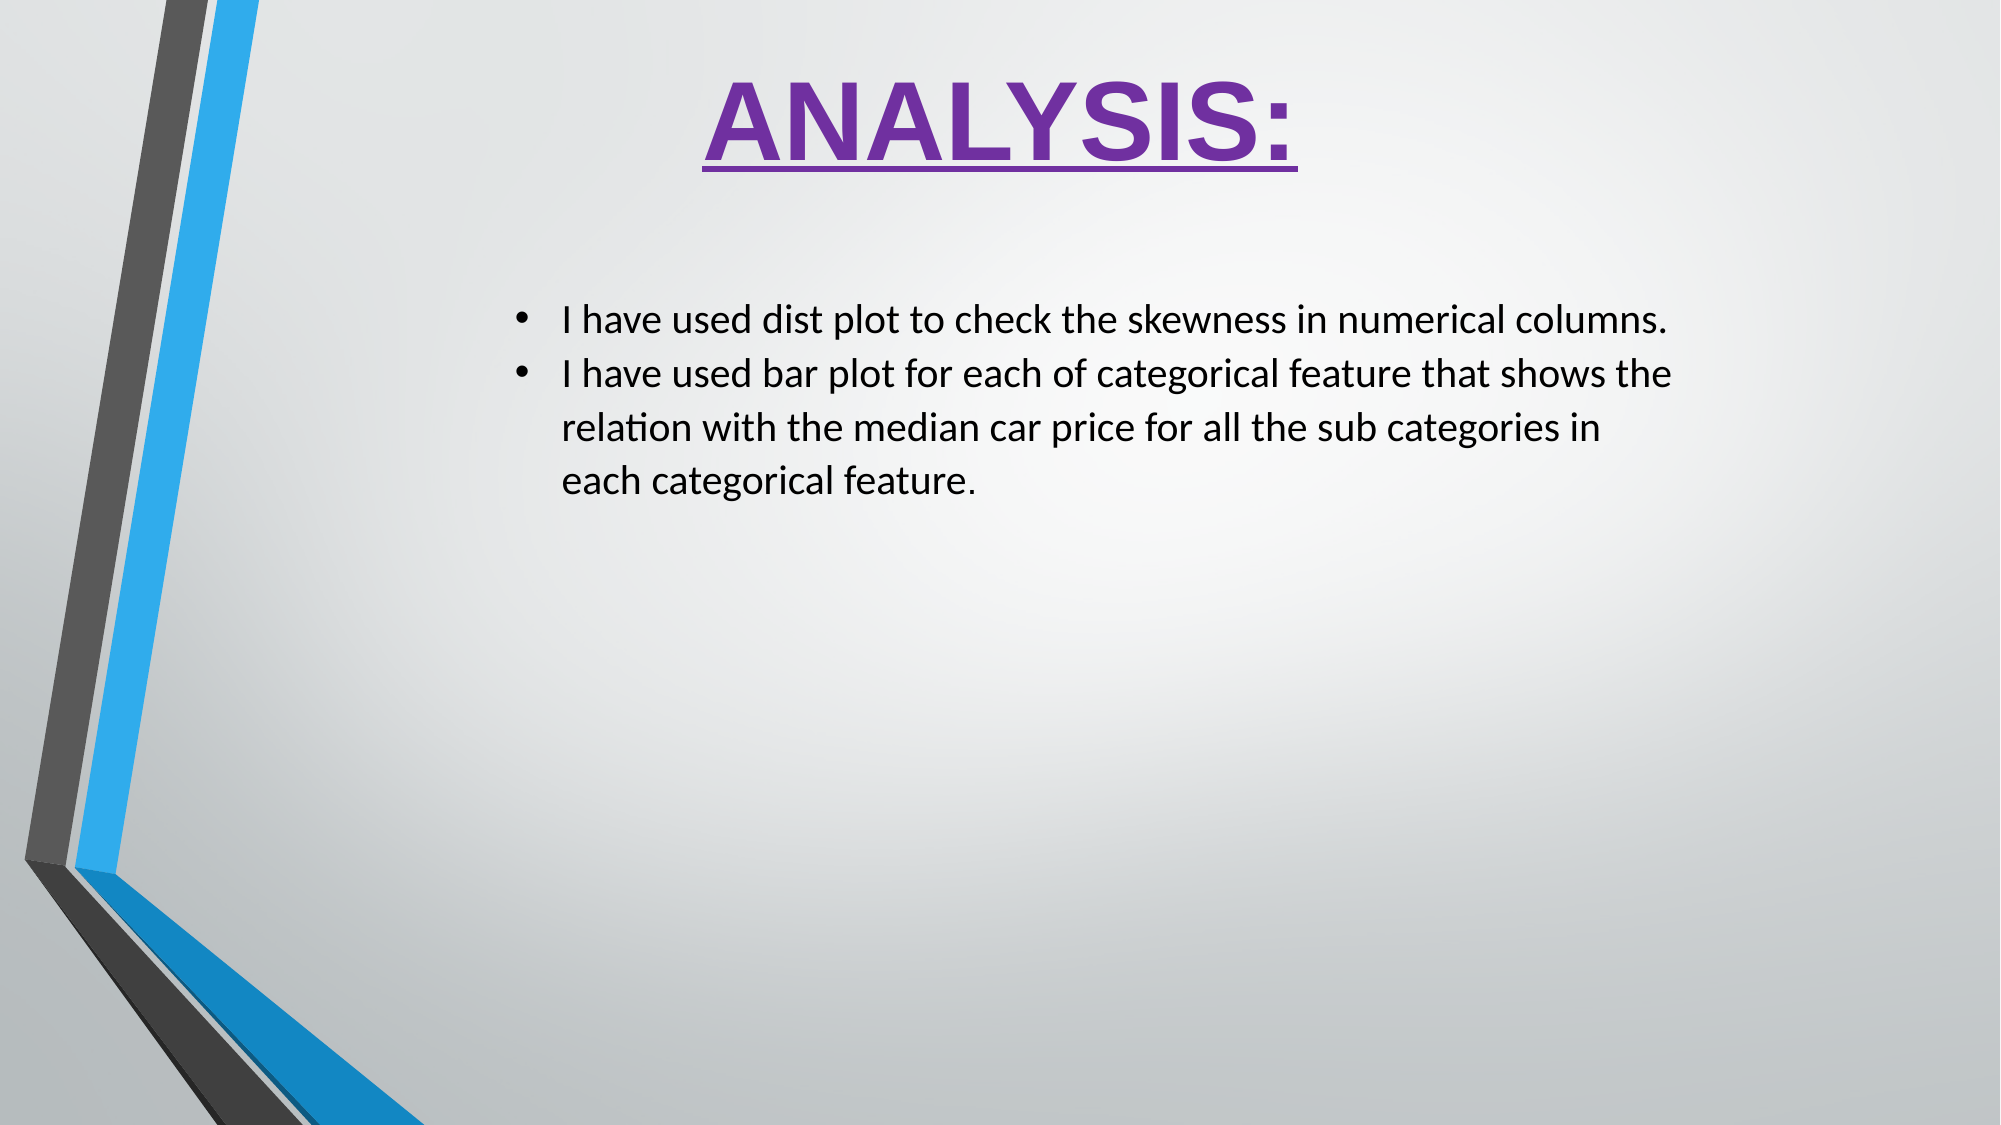

# ANALYSIS:

I have used dist plot to check the skewness in numerical columns.
I have used bar plot for each of categorical feature that shows the relation with the median car price for all the sub categories in each categorical feature.